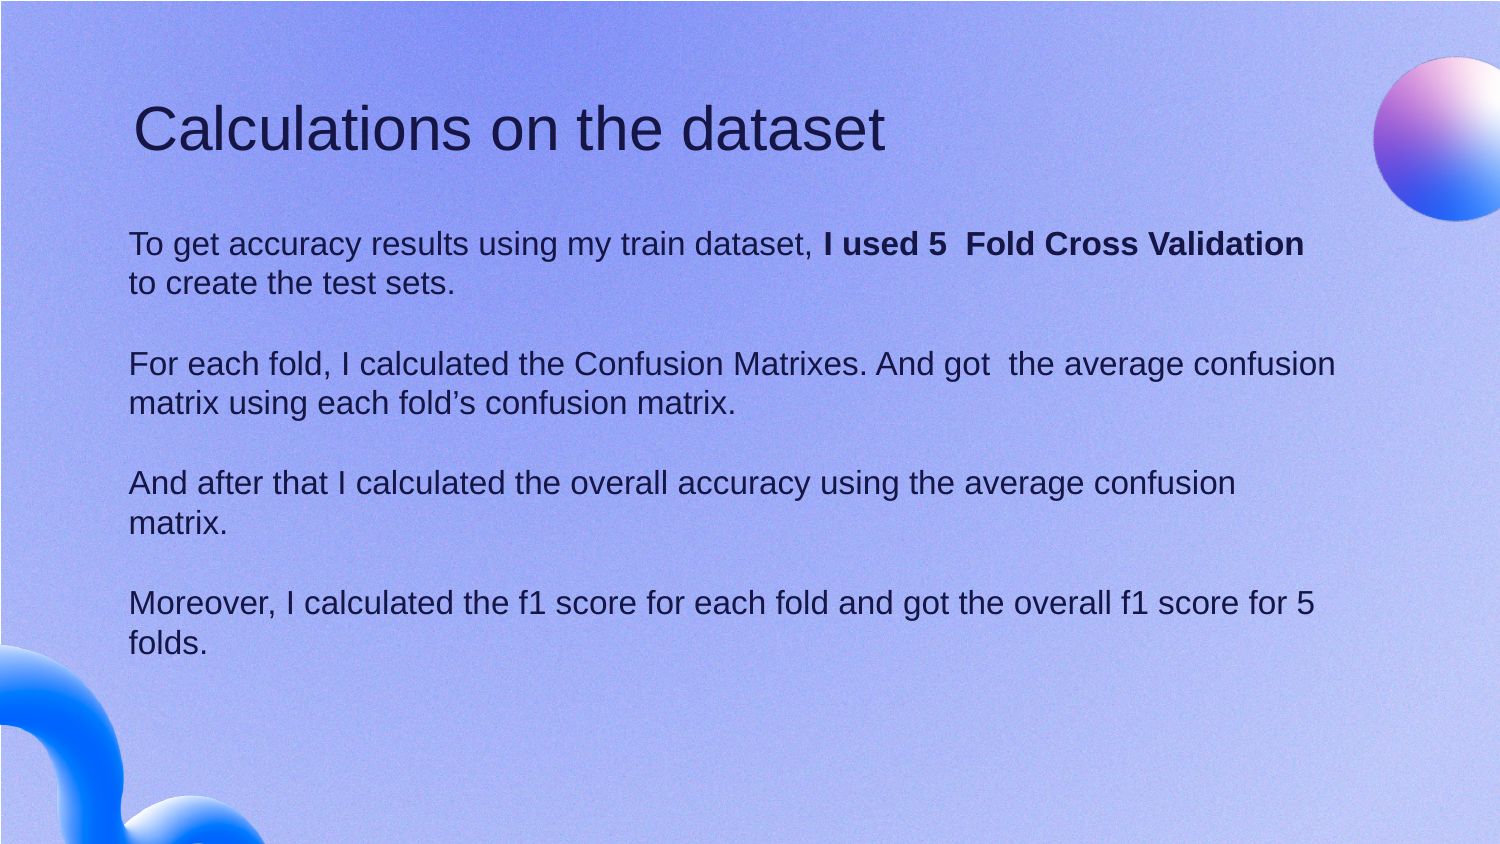

# Calculations on the dataset

To get accuracy results using my train dataset, I used 5  Fold Cross Validation to create the test sets.

For each fold, I calculated the Confusion Matrixes. And got  the average confusion matrix using each fold’s confusion matrix.

And after that I calculated the overall accuracy using the average confusion matrix.

Moreover, I calculated the f1 score for each fold and got the overall f1 score for 5 folds.